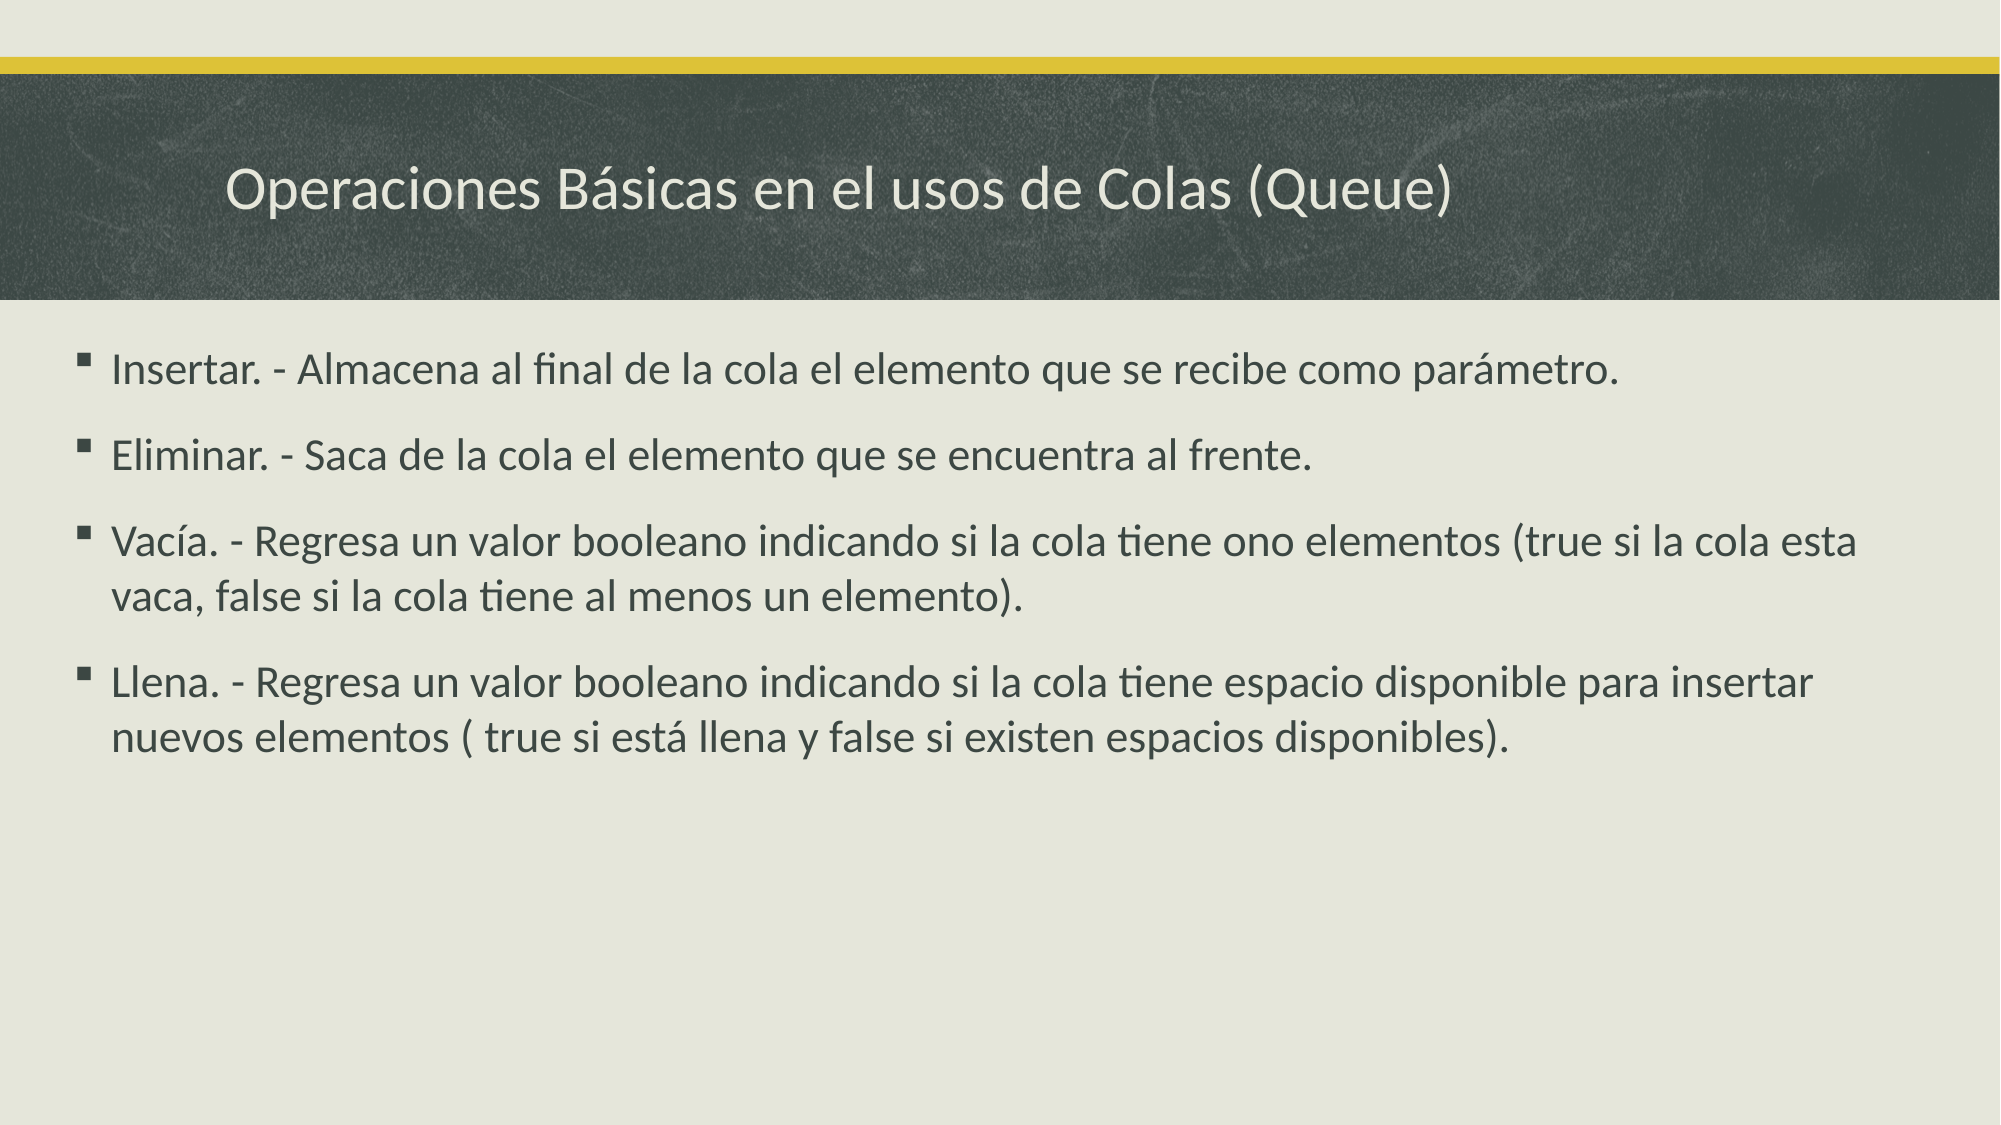

# Operaciones Básicas en el usos de Colas (Queue)
Insertar. - Almacena al final de la cola el elemento que se recibe como parámetro.
Eliminar. - Saca de la cola el elemento que se encuentra al frente.
Vacía. - Regresa un valor booleano indicando si la cola tiene ono elementos (true si la cola esta vaca, false si la cola tiene al menos un elemento).
Llena. - Regresa un valor booleano indicando si la cola tiene espacio disponible para insertar nuevos elementos ( true si está llena y false si existen espacios disponibles).